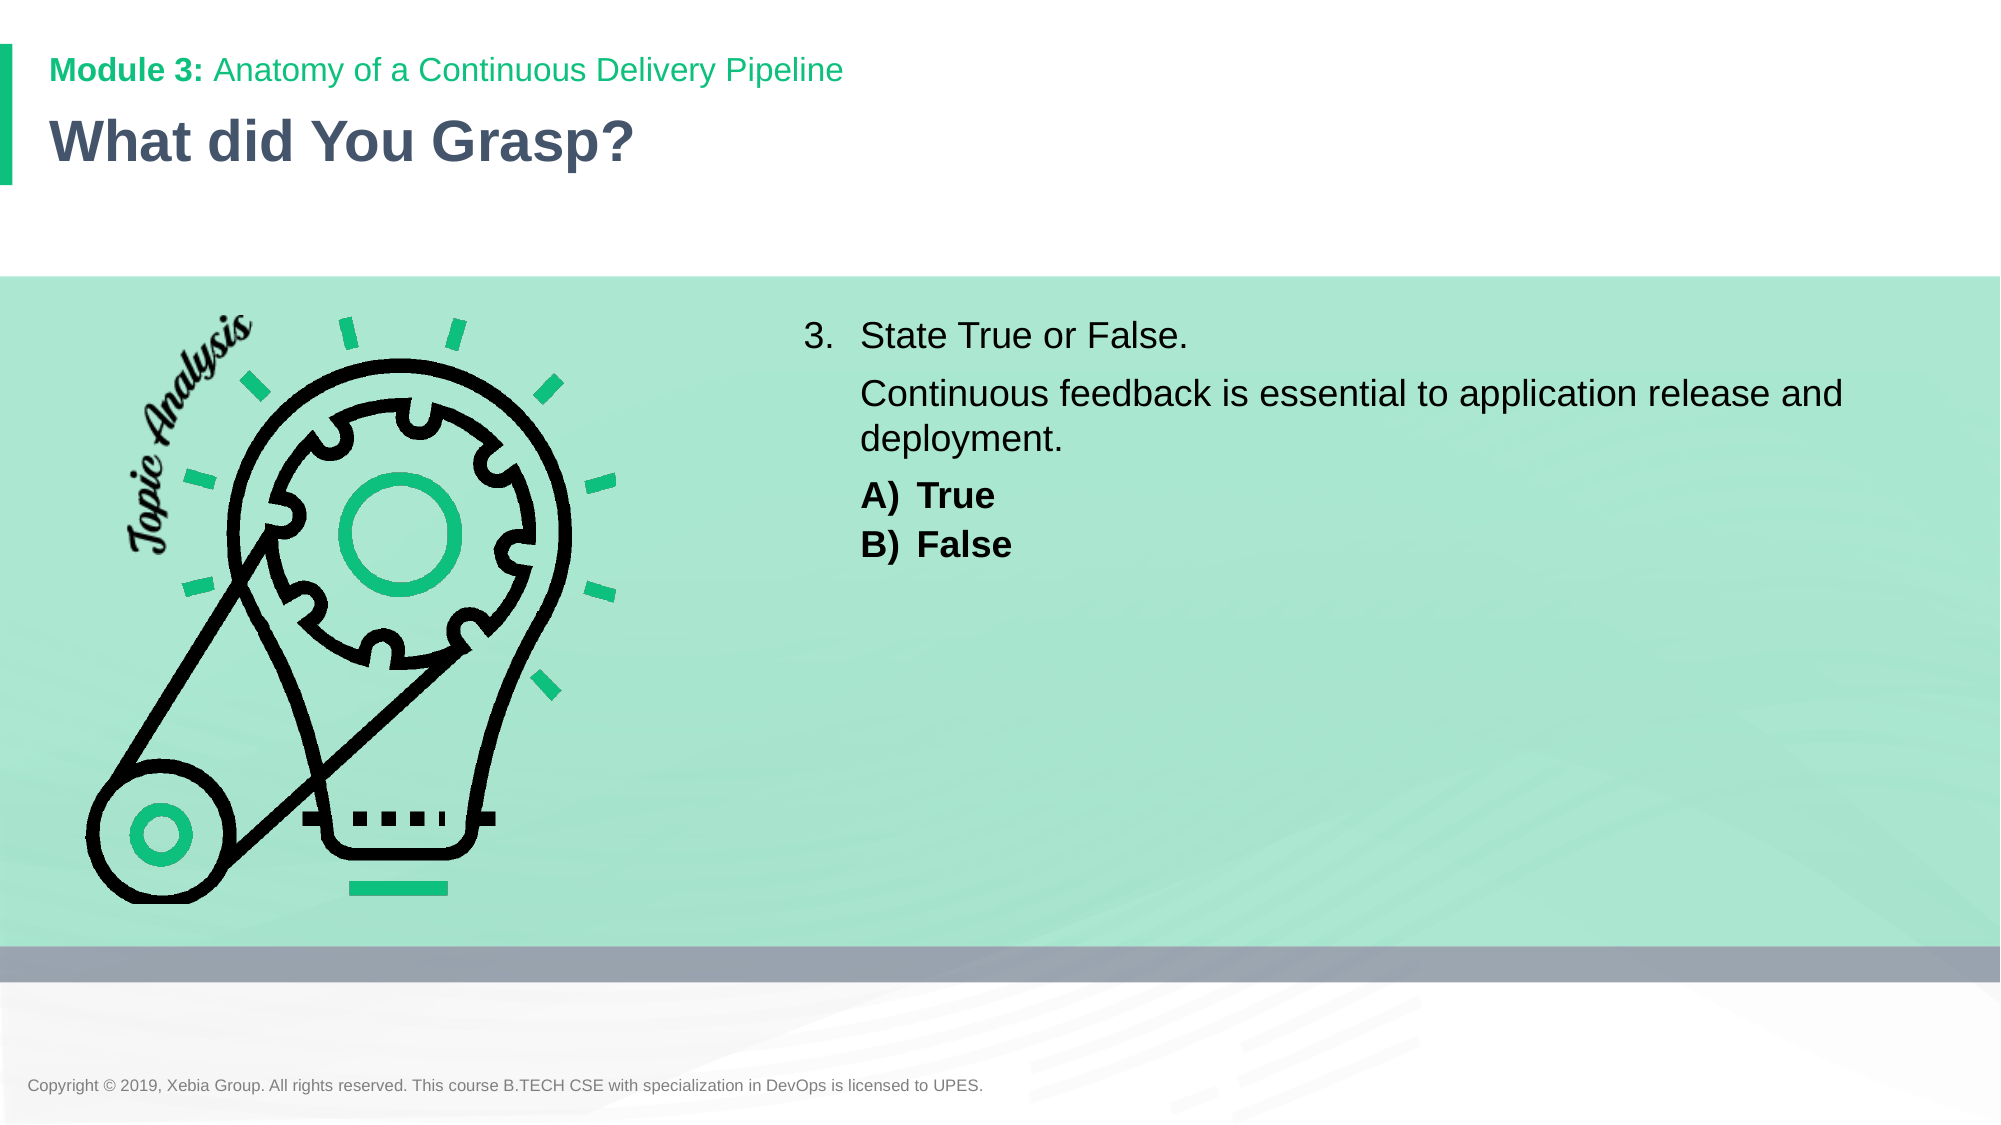

# What did You Grasp?
3.	State True or False.
	Continuous feedback is essential to application release and deployment.
True
False